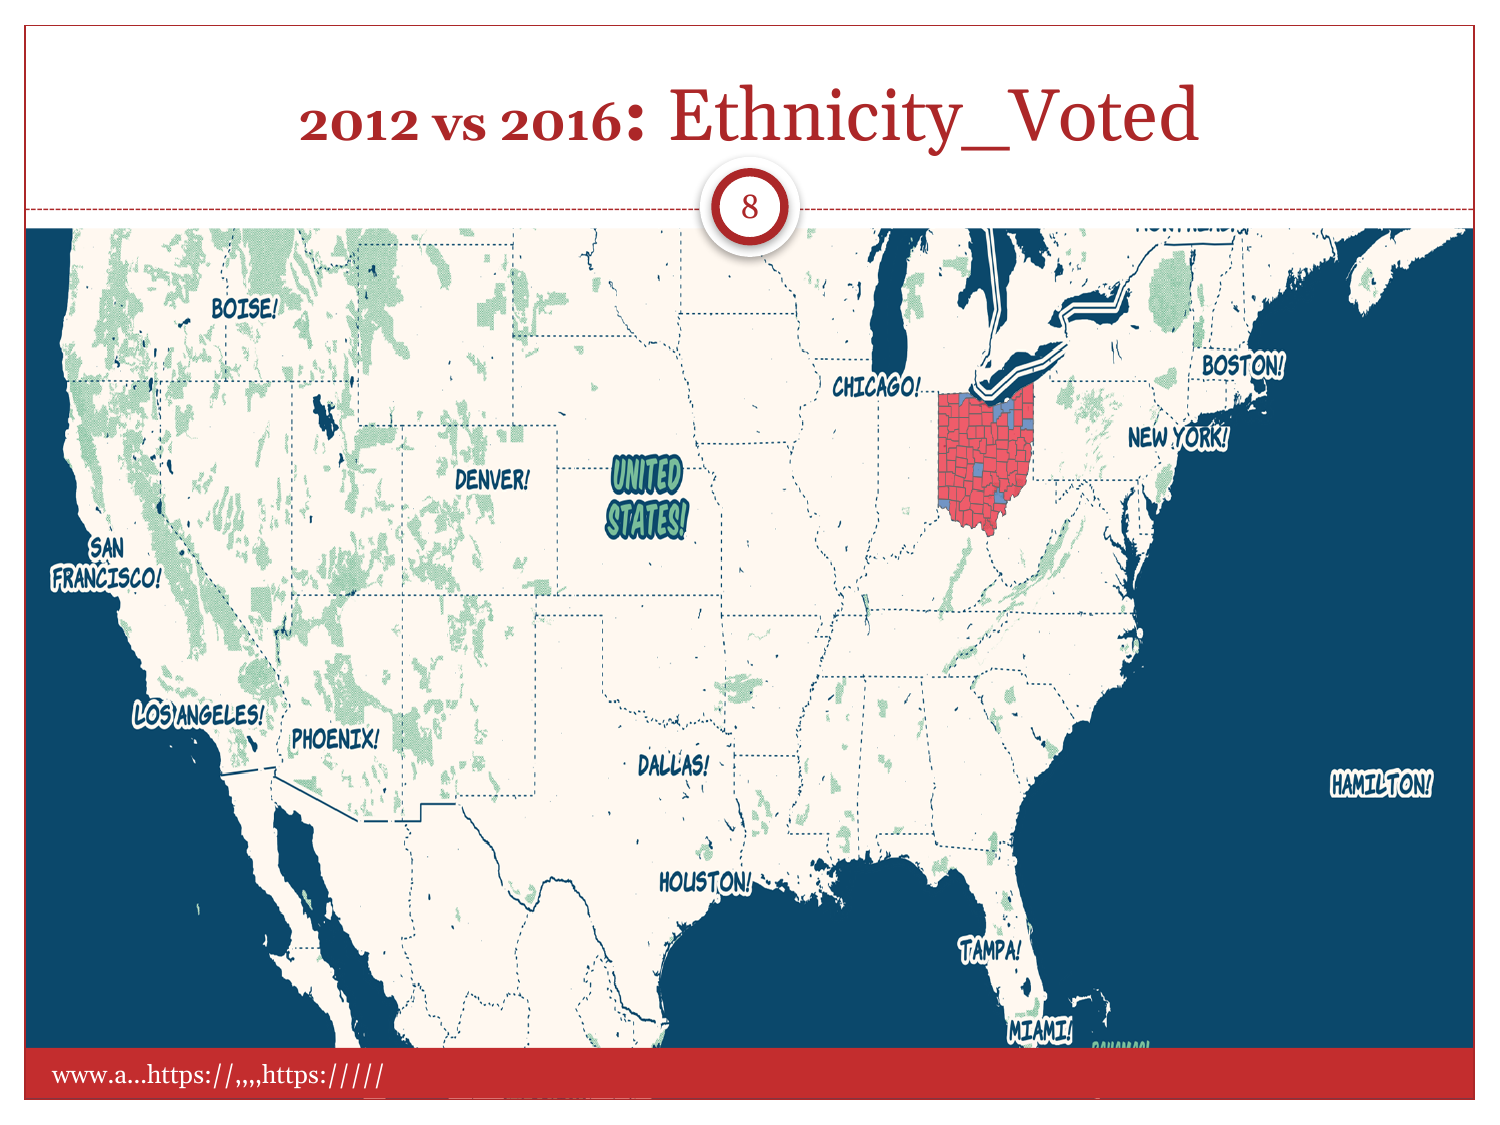

# 2012 vs 2016: Ethnicity_Voted
8
www.a...https://,,,,https://///